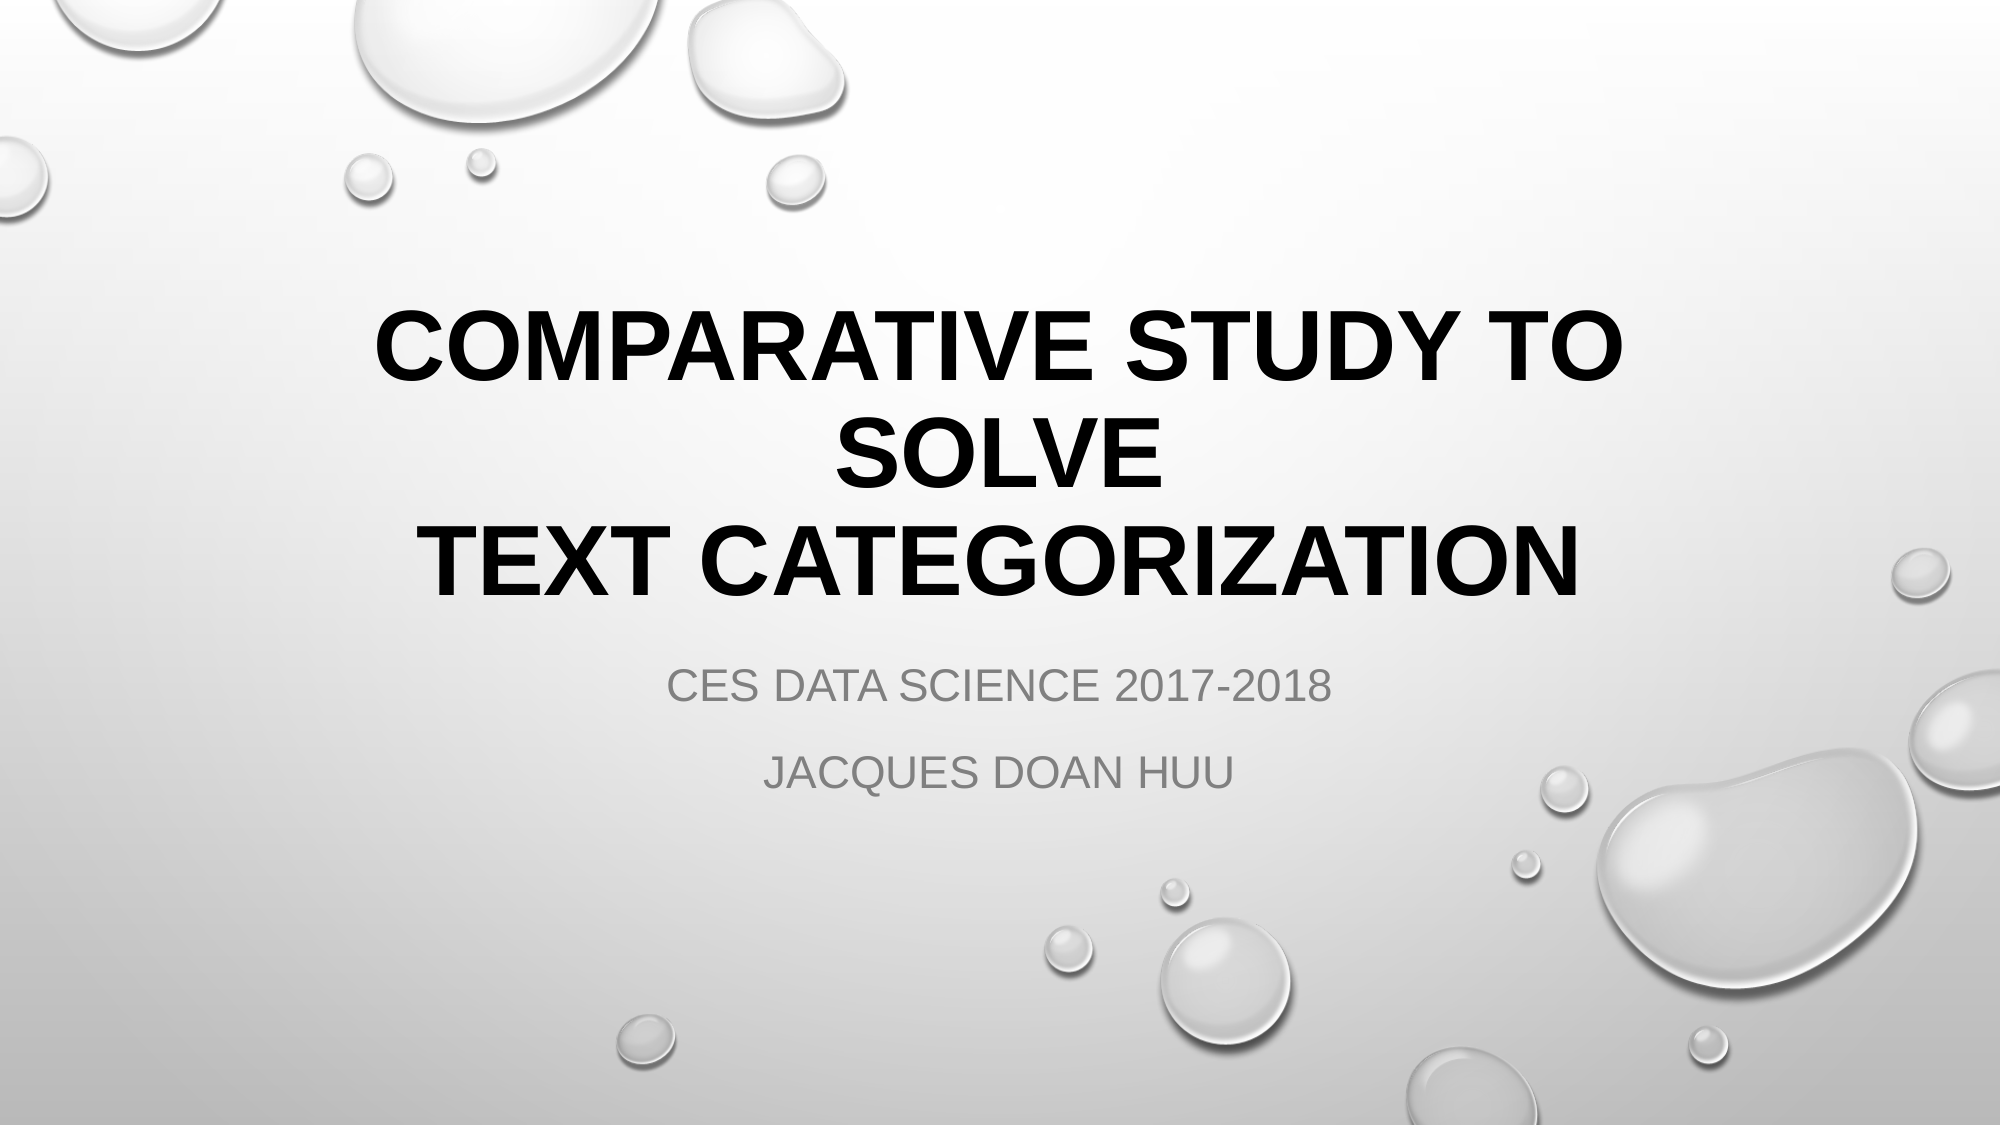

# COMPARATIVE STUDY TO SOLVE TEXT CATEGORIZATION
CES Data SCIENCE 2017-2018
Jacques DoaN huu